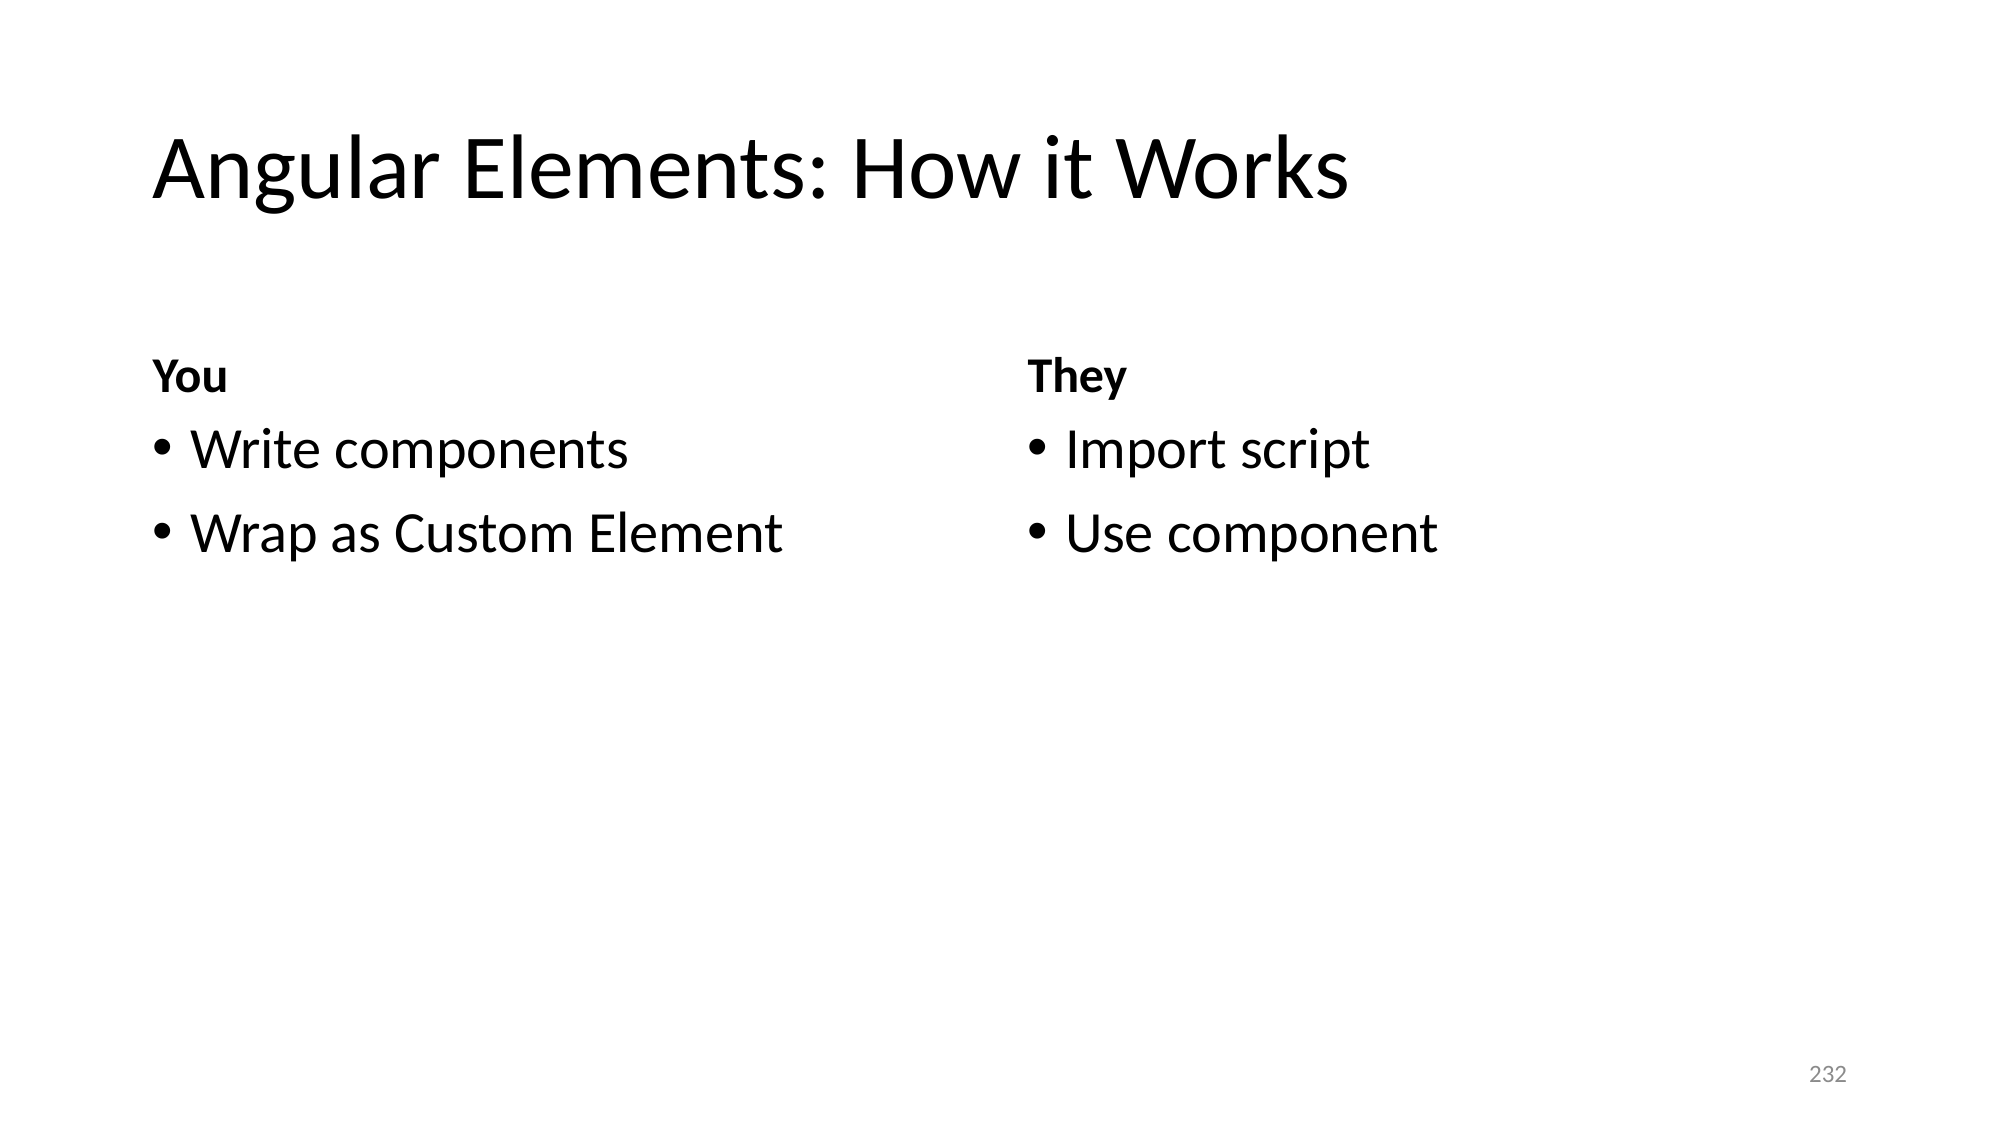

# Angular Elements: How it Works
You
They
Write components
Wrap as Custom Element
Import script
Use component
232